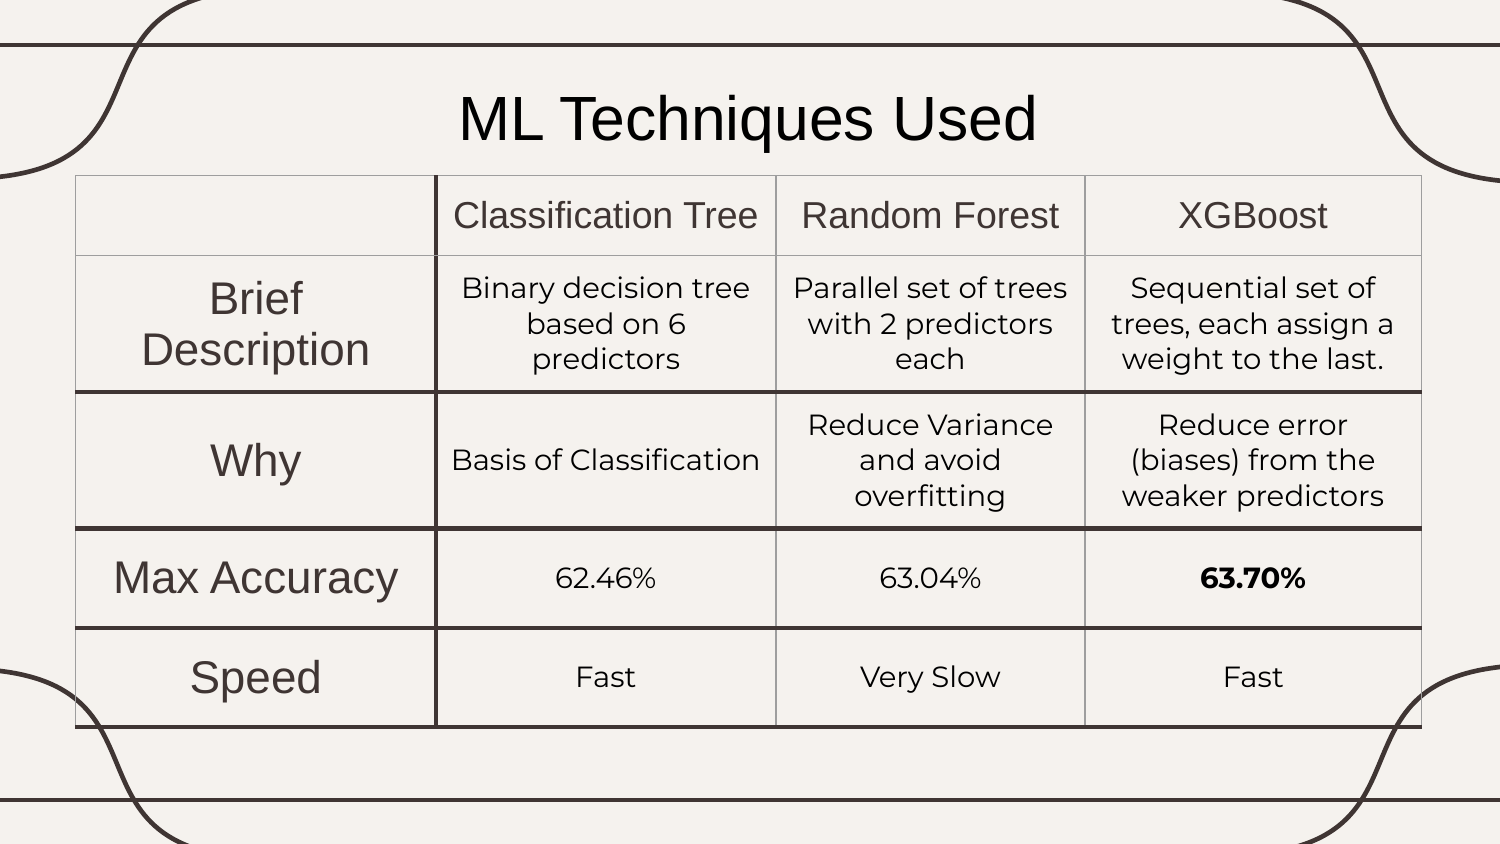

# ML Techniques Used
|  | Classification Tree | Random Forest | XGBoost |
| --- | --- | --- | --- |
| Brief Description | Binary decision tree based on 6 predictors | Parallel set of trees with 2 predictors each | Sequential set of trees, each assign a weight to the last. |
| Why | Basis of Classification | Reduce Variance and avoid overfitting | Reduce error (biases) from the weaker predictors |
| Max Accuracy | 62.46% | 63.04% | 63.70% |
| Speed | Fast | Very Slow | Fast |